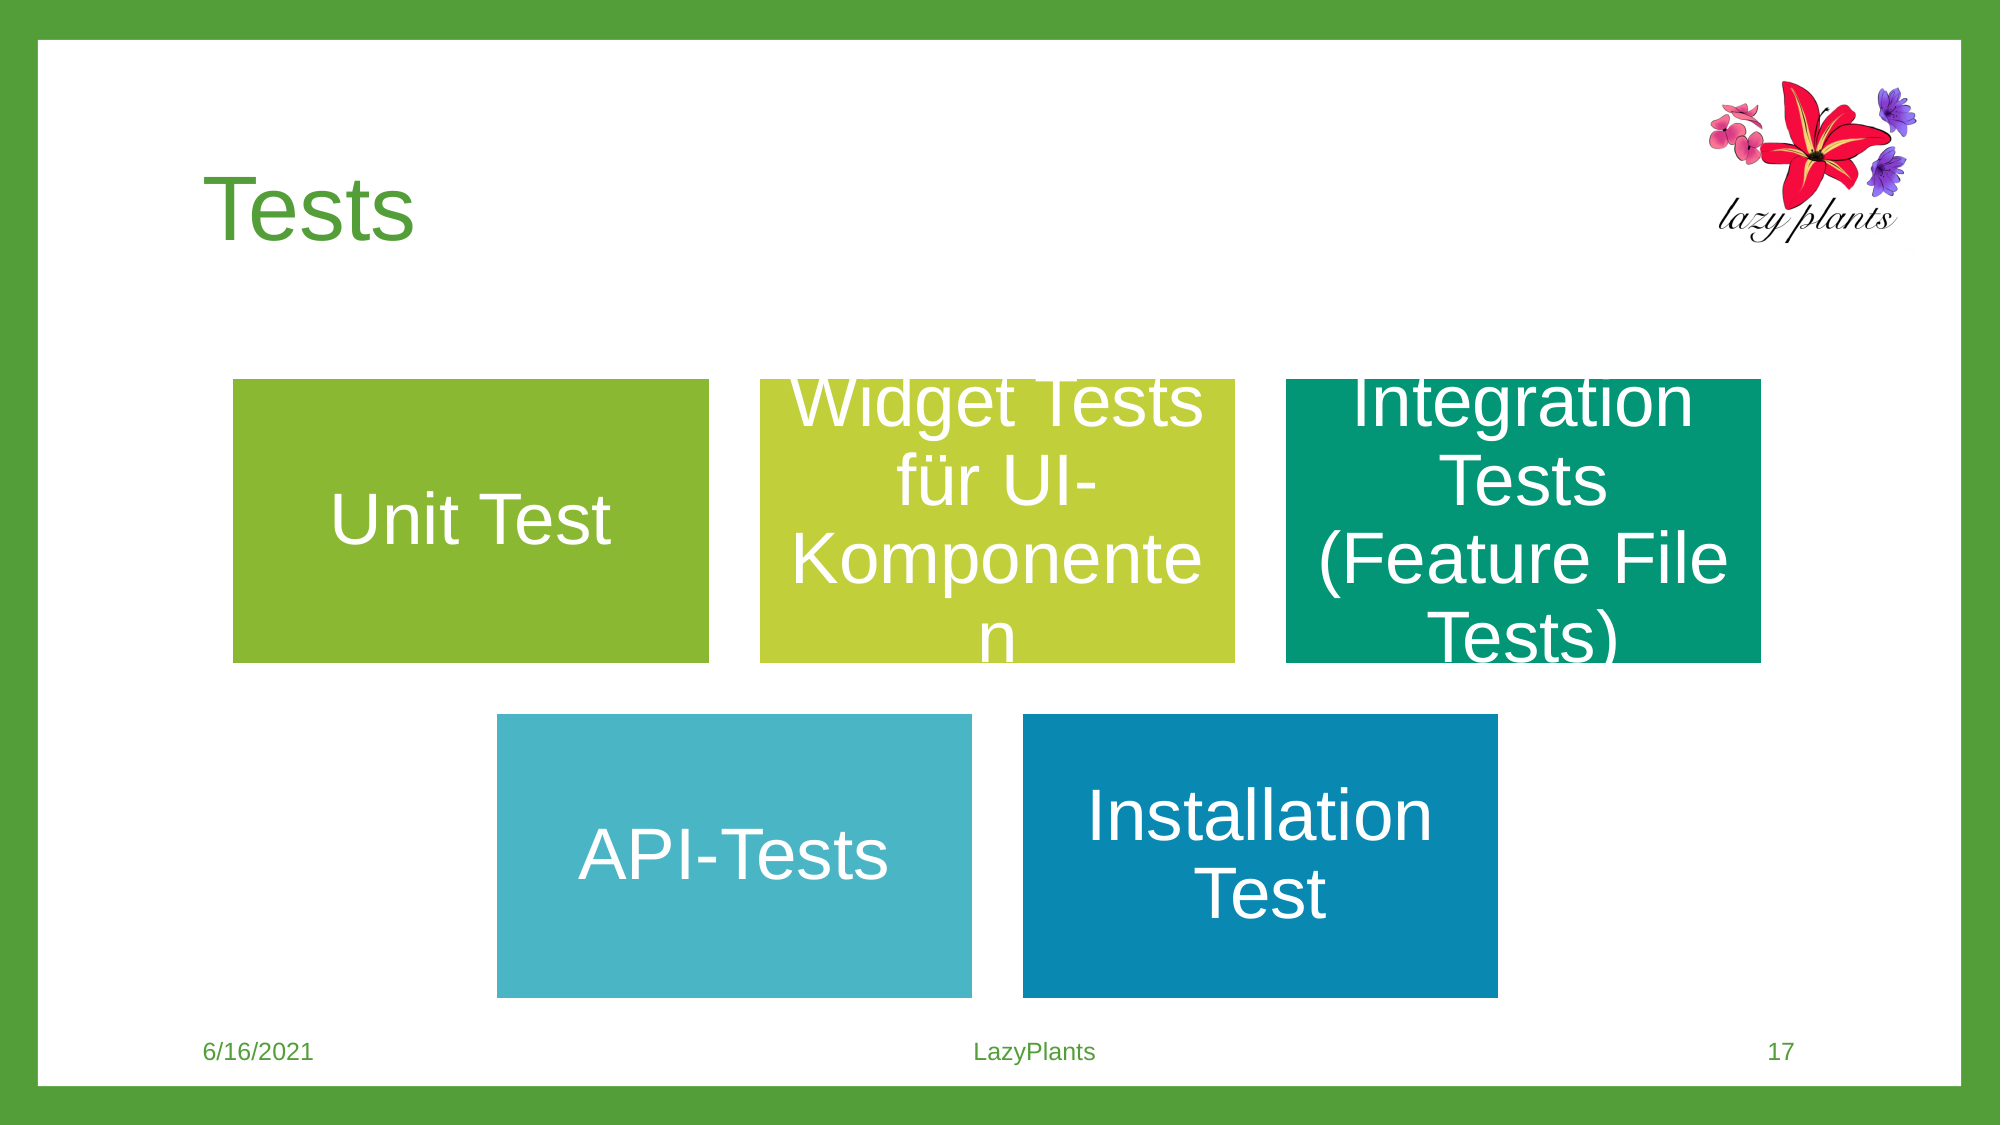

# Tests
Unit Test
Widget Tests für UI-Komponenten
Integration Tests (Feature File Tests)
API-Tests
Installation Test
6/16/2021
LazyPlants
17